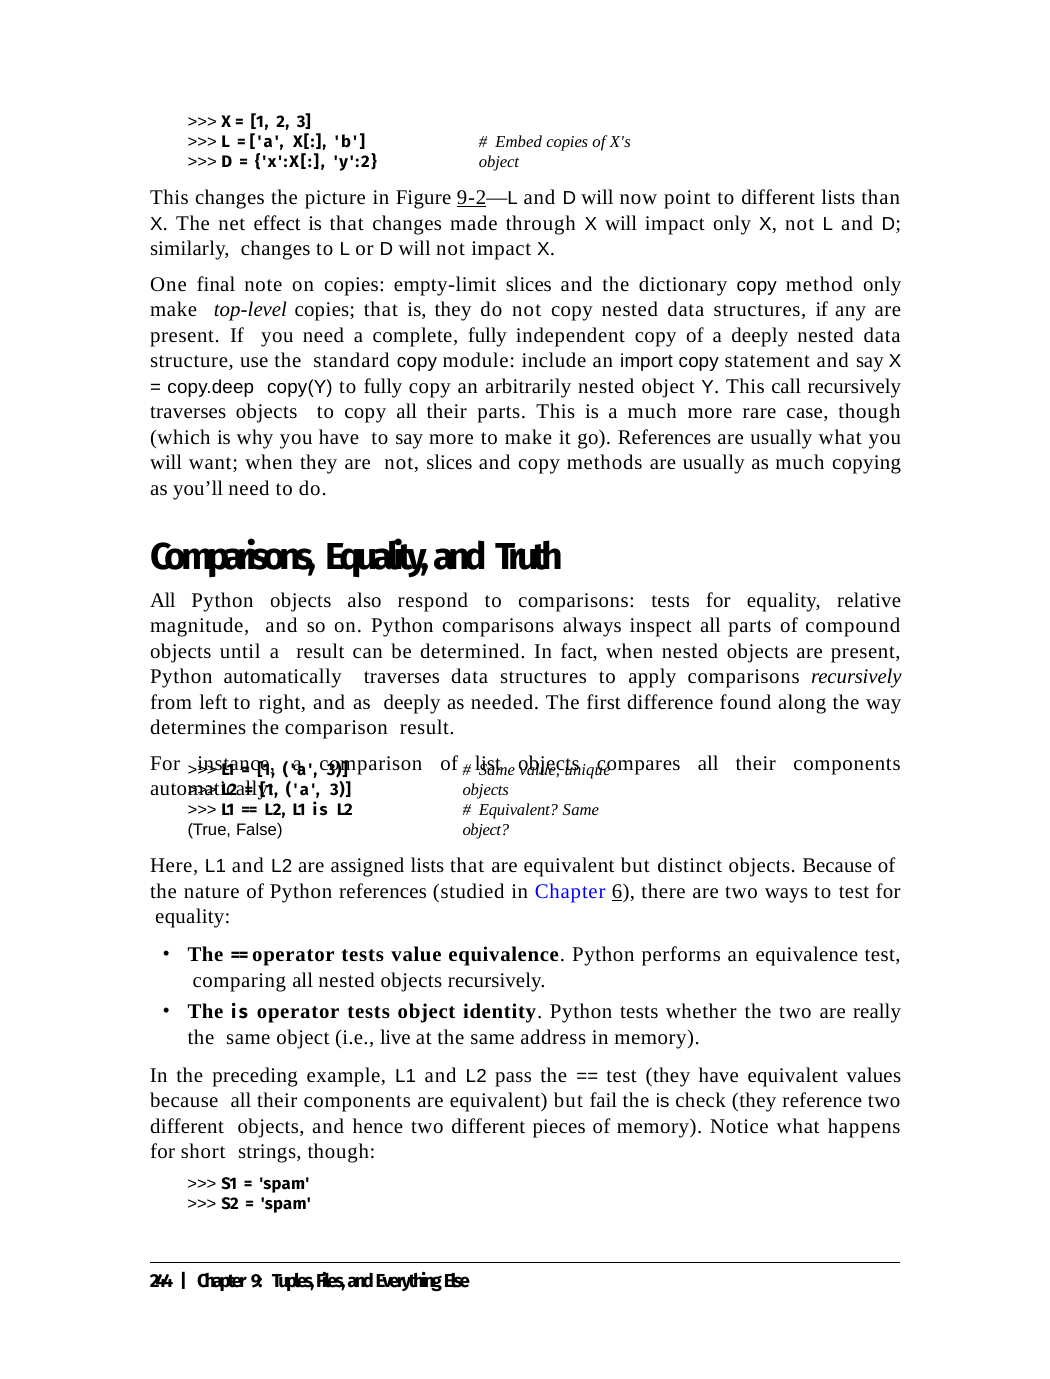

>>> X = [1, 2, 3]
>>> L = ['a', X[:], 'b']
>>> D = {'x':X[:], 'y':2}
# Embed copies of X's object
This changes the picture in Figure 9-2—L and D will now point to different lists than
X. The net effect is that changes made through X will impact only X, not L and D; similarly,  changes to L or D will not impact X.
One final note on copies: empty-limit slices and the dictionary copy method only make  top-level copies; that is, they do not copy nested data structures, if any are present. If  you need a complete, fully independent copy of a deeply nested data structure, use the  standard copy module: include an import copy statement and say X = copy.deep  copy(Y) to fully copy an arbitrarily nested object Y. This call recursively traverses objects  to copy all their parts. This is a much more rare case, though (which is why you have  to say more to make it go). References are usually what you will want; when they are  not, slices and copy methods are usually as much copying as you’ll need to do.

Comparisons, Equality, and Truth
All Python objects also respond to comparisons: tests for equality, relative magnitude,  and so on. Python comparisons always inspect all parts of compound objects until a  result can be determined. In fact, when nested objects are present, Python automatically  traverses data structures to apply comparisons recursively from left to right, and as  deeply as needed. The first difference found along the way determines the comparison  result.
For instance, a comparison of list objects compares all their components automatically:
>>> L1 = [1, ('a', 3)]
>>> L2 = [1, ('a', 3)]
>>> L1 == L2, L1 is L2
(True, False)
# Same value, unique objects
# Equivalent? Same object?
Here, L1 and L2 are assigned lists that are equivalent but distinct objects. Because of  the nature of Python references (studied in Chapter 6), there are two ways to test for  equality:
The == operator tests value equivalence. Python performs an equivalence test,  comparing all nested objects recursively.
The is operator tests object identity. Python tests whether the two are really the  same object (i.e., live at the same address in memory).
In the preceding example, L1 and L2 pass the == test (they have equivalent values because  all their components are equivalent) but fail the is check (they reference two different  objects, and hence two different pieces of memory). Notice what happens for short  strings, though:
>>> S1 = 'spam'
>>> S2 = 'spam'

244  |  Chapter 9:  Tuples, Files, and Everything Else